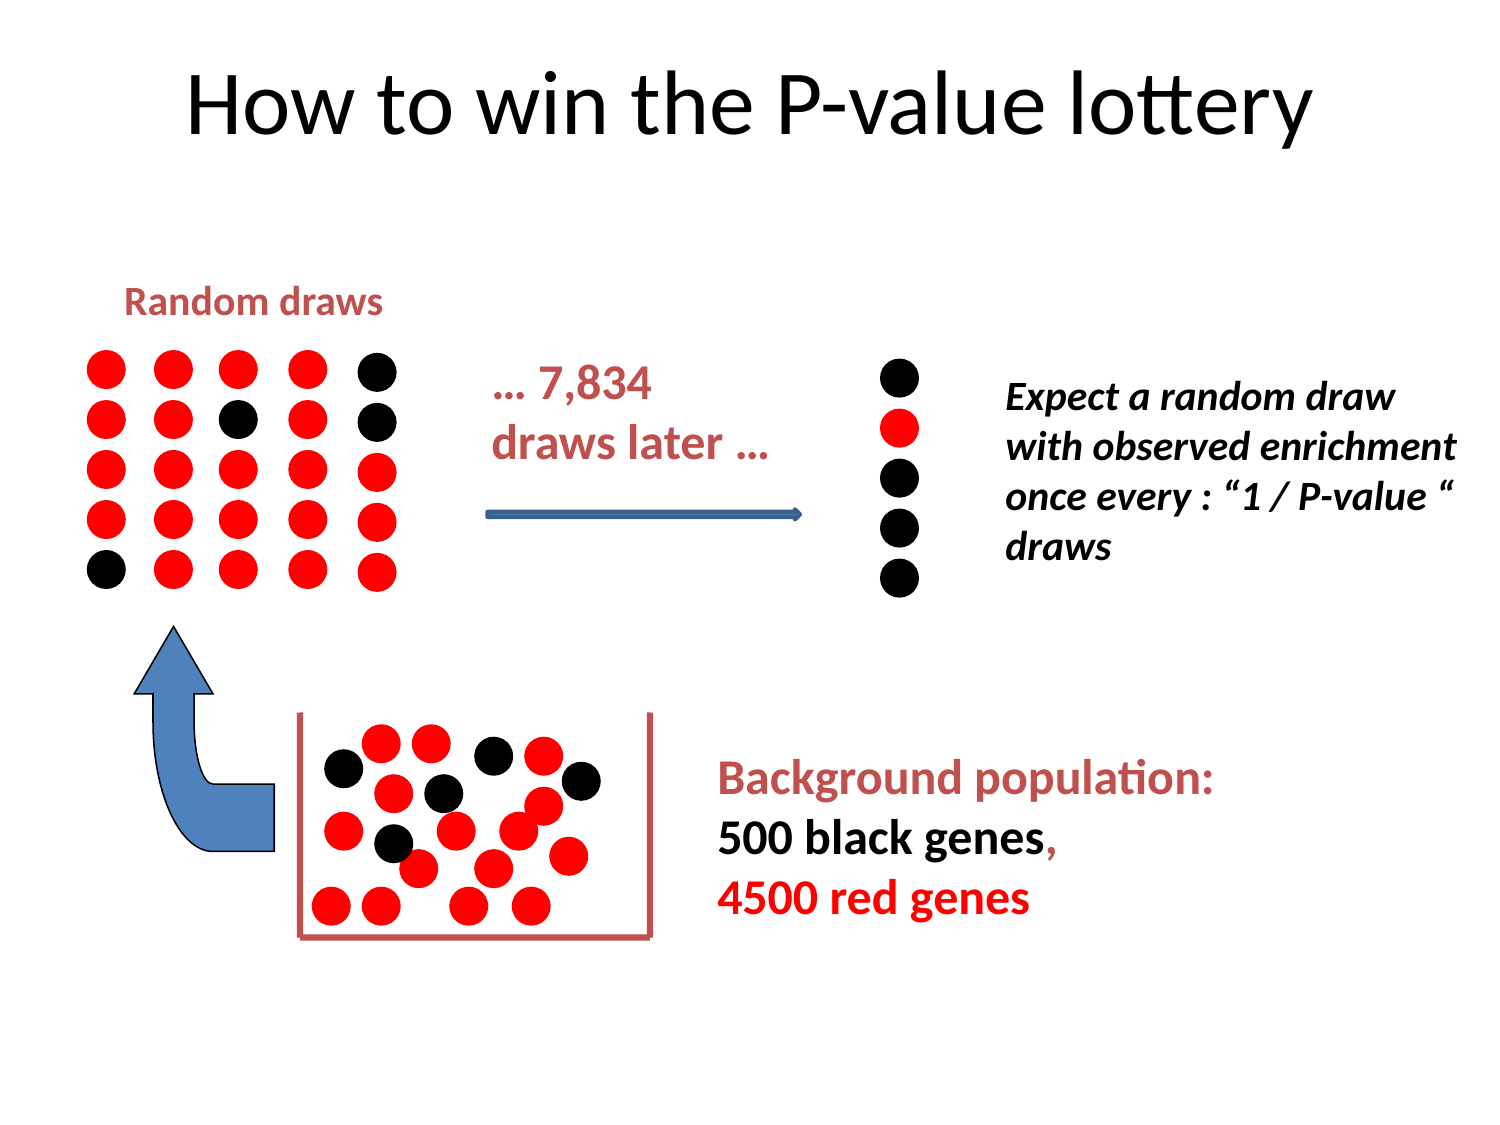

# How to win the P-value lottery
Random draws
… 7,834
draws later …

Expect a random draw with observed enrichment once every : “1 / P-value “ draws

Background population:
500 black genes,
4500 red genes